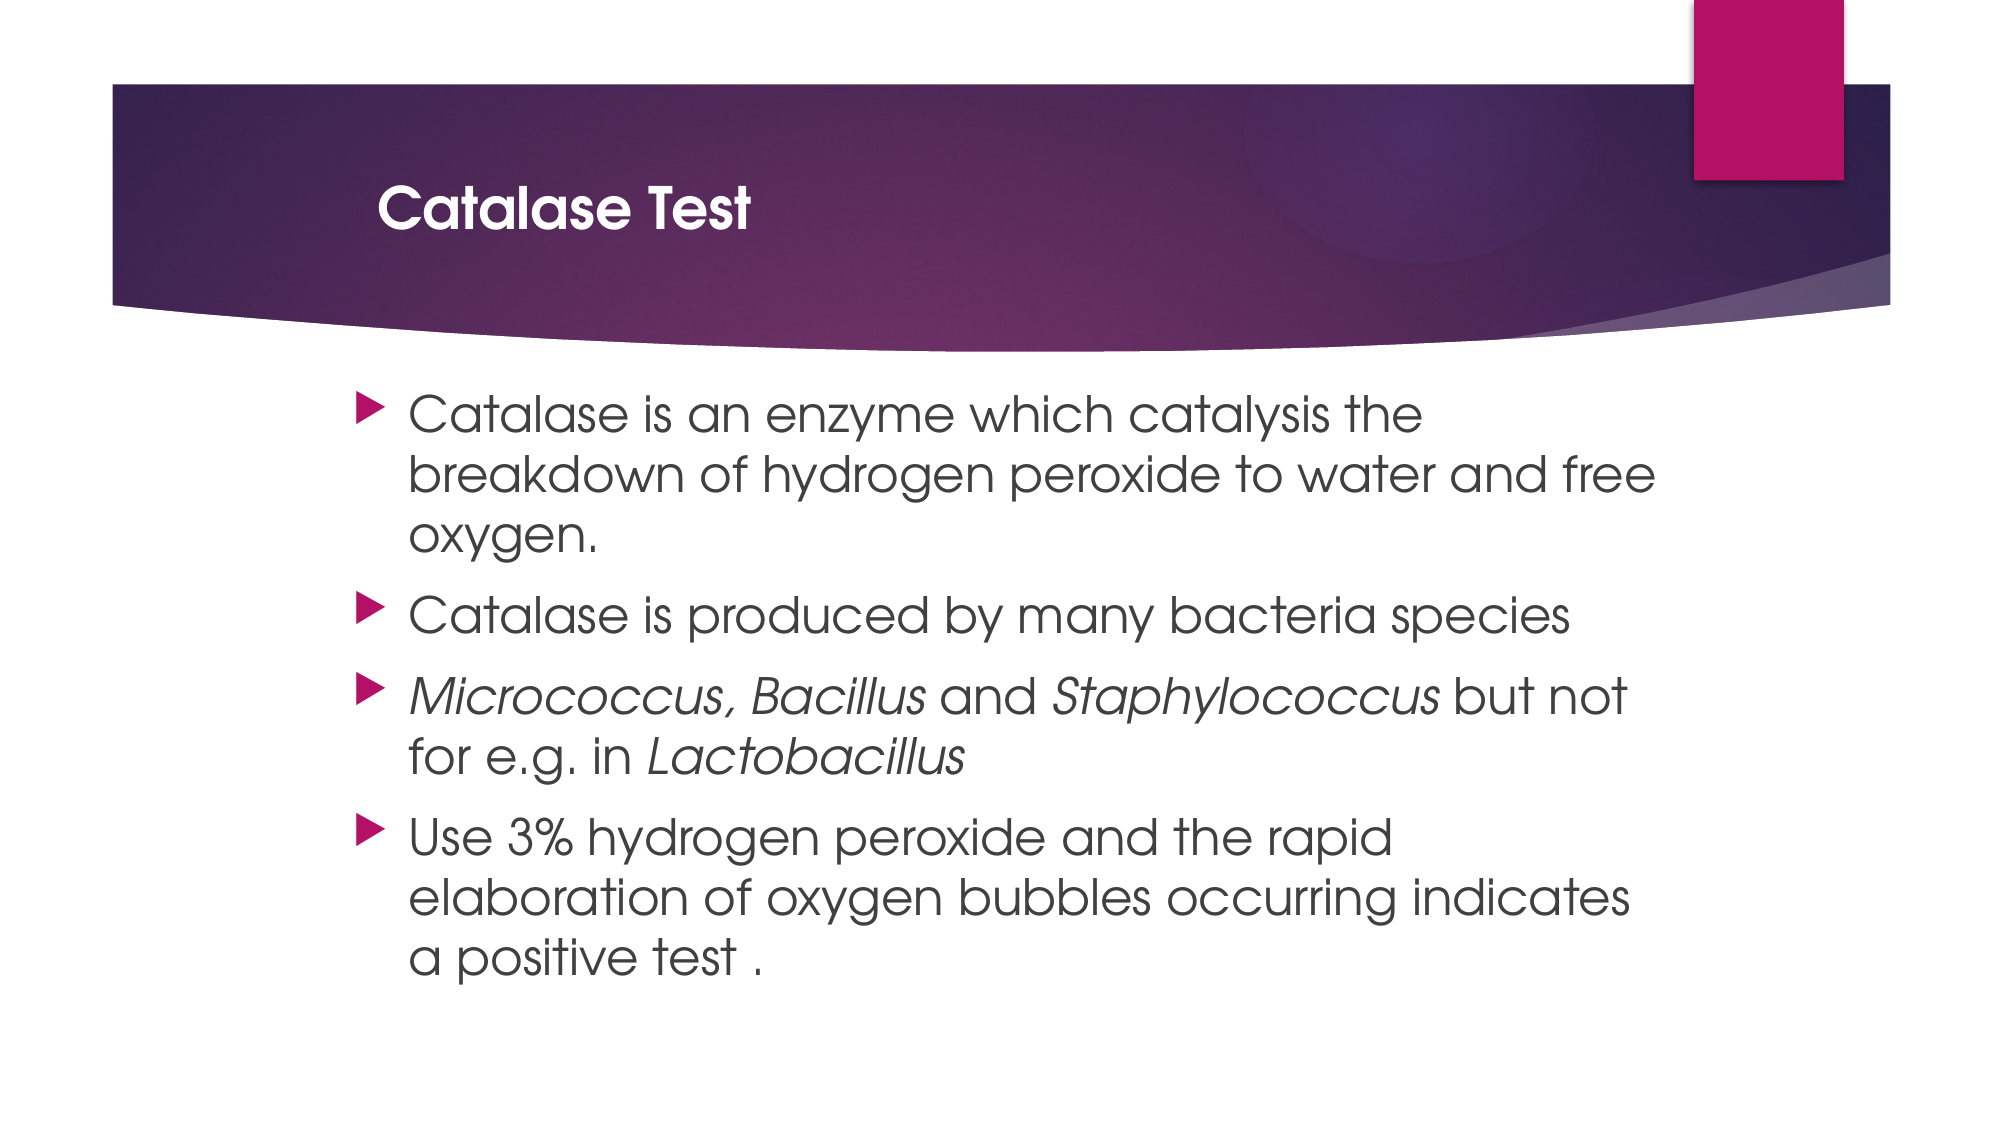

# Catalase Test
Catalase is an enzyme which catalysis the breakdown of hydrogen peroxide to water and free oxygen.
Catalase is produced by many bacteria species
Micrococcus, Bacillus and Staphylococcus but not for e.g. in Lactobacillus
Use 3% hydrogen peroxide and the rapid elaboration of oxygen bubbles occurring indicates a positive test .